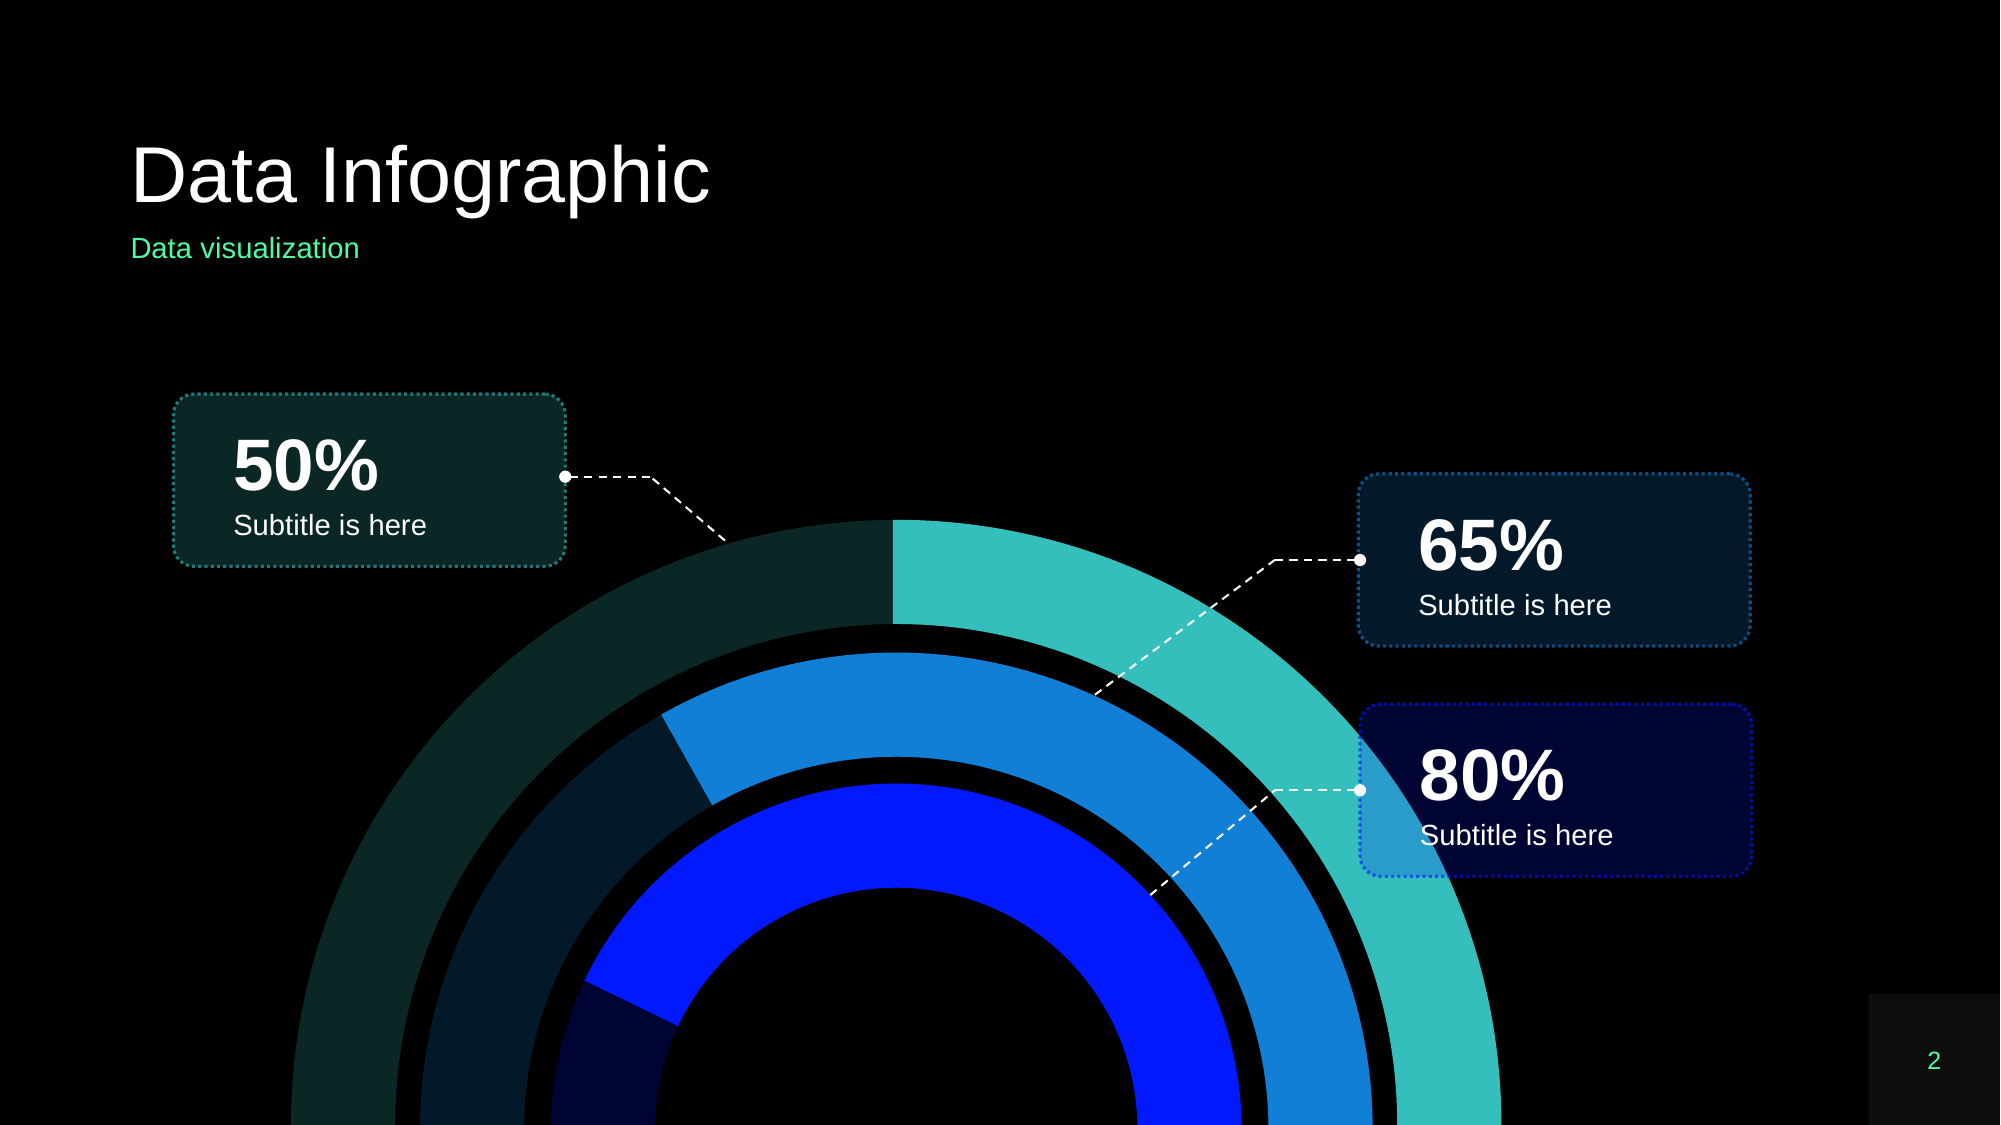

# Data Infographic
Data visualization
50%
Subtitle is here
65%
Subtitle is here

80%
Subtitle is here

2